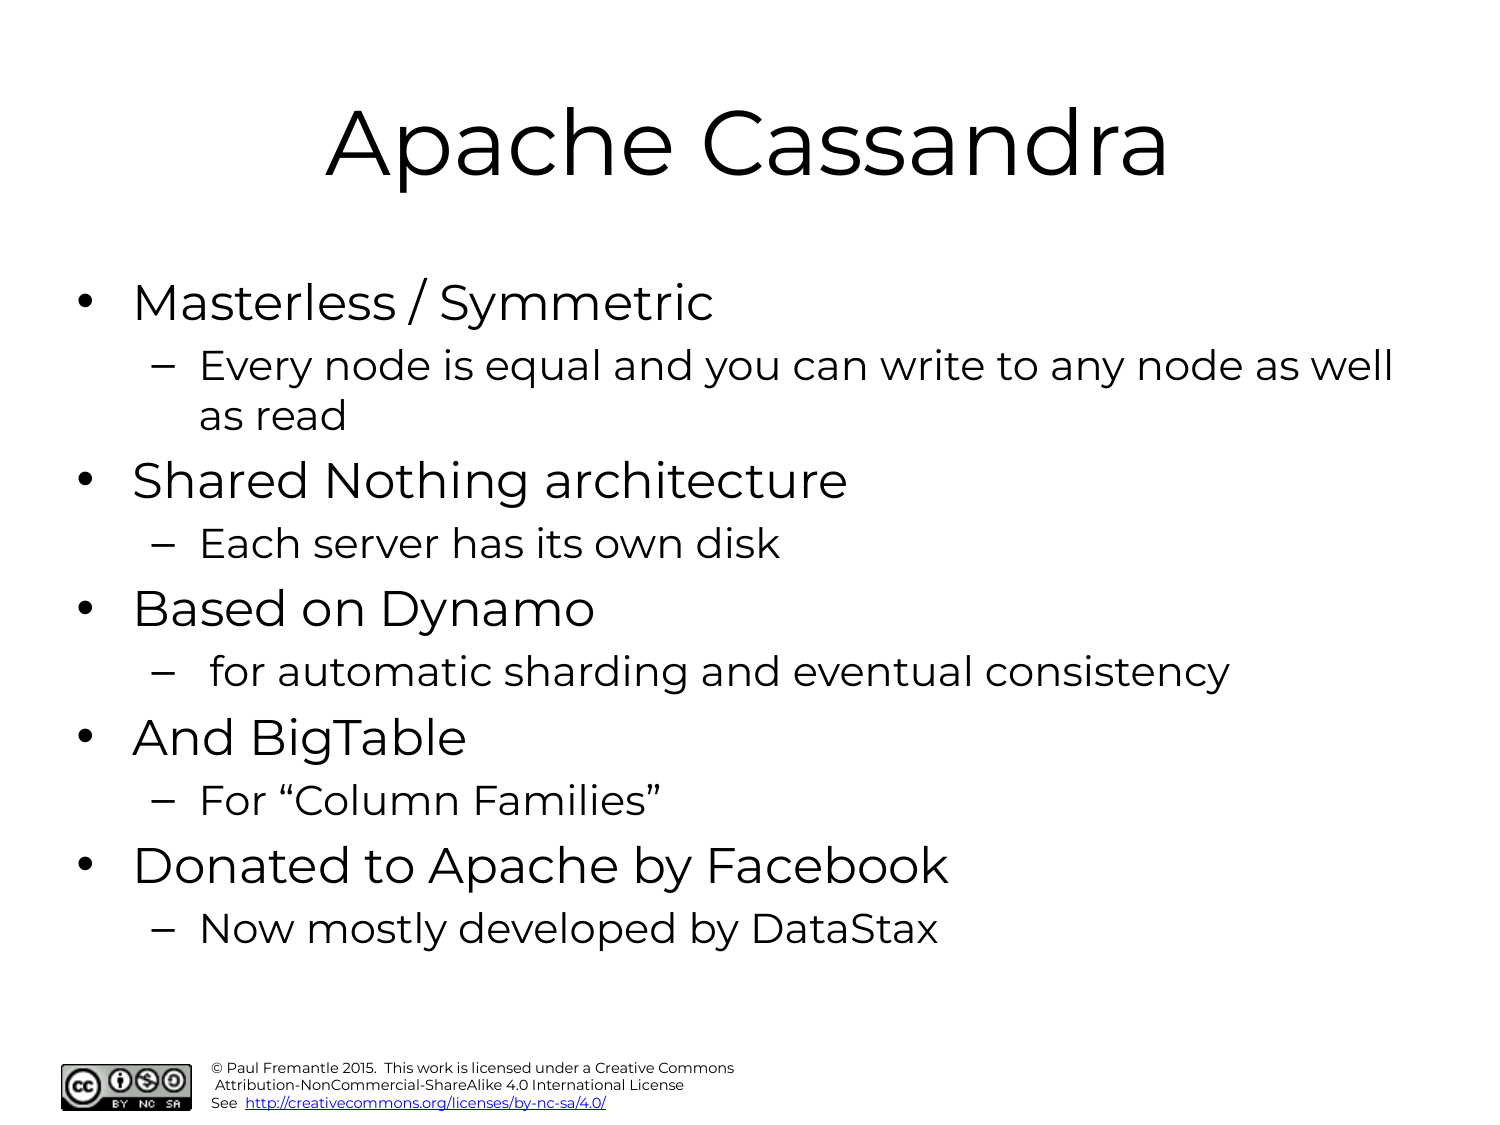

# Apache Cassandra
Masterless / Symmetric
Every node is equal and you can write to any node as well as read
Shared Nothing architecture
Each server has its own disk
Based on Dynamo
 for automatic sharding and eventual consistency
And BigTable
For “Column Families”
Donated to Apache by Facebook
Now mostly developed by DataStax